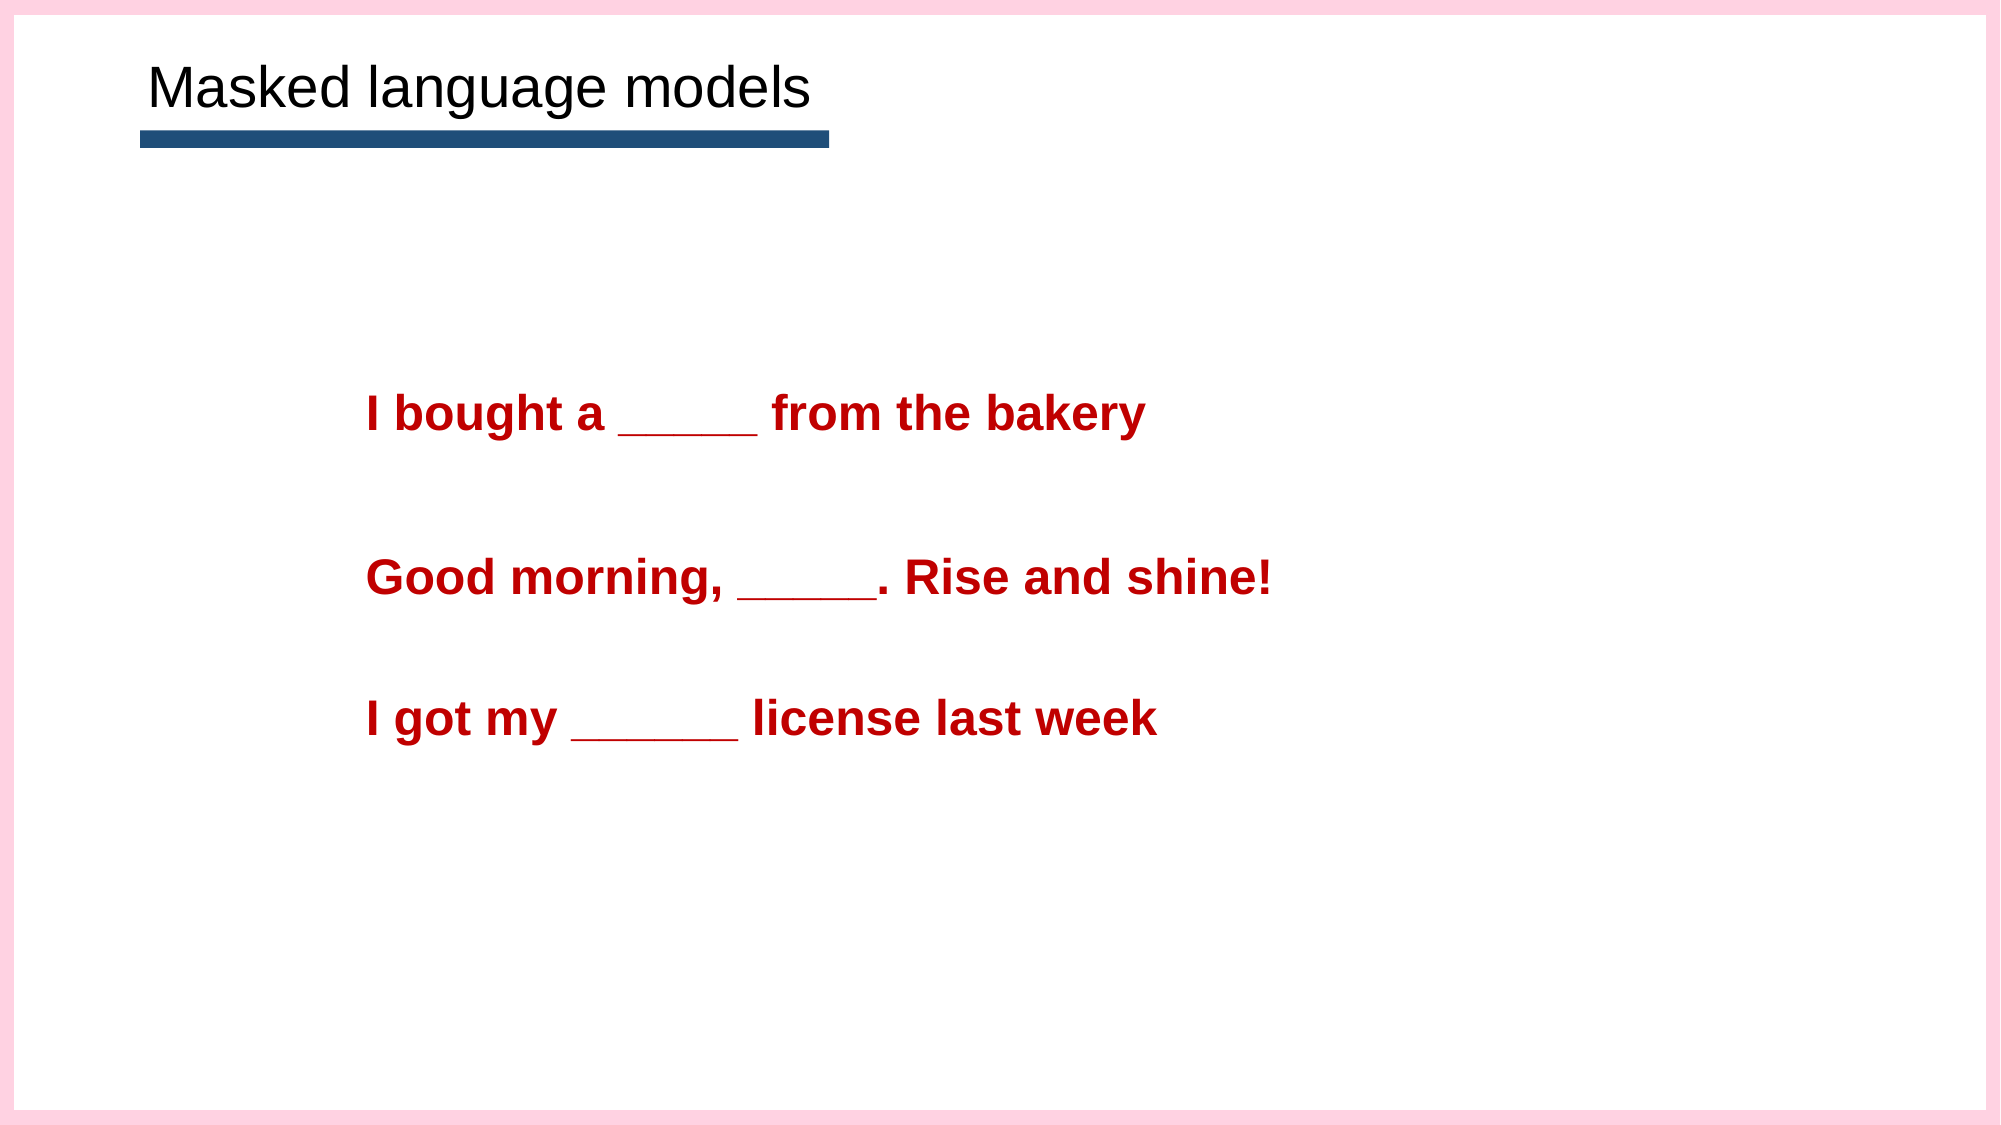

# Masked language models

I bought a _____ from the bakery
Good morning, _____. Rise and shine!
I got my ______ license last week
129